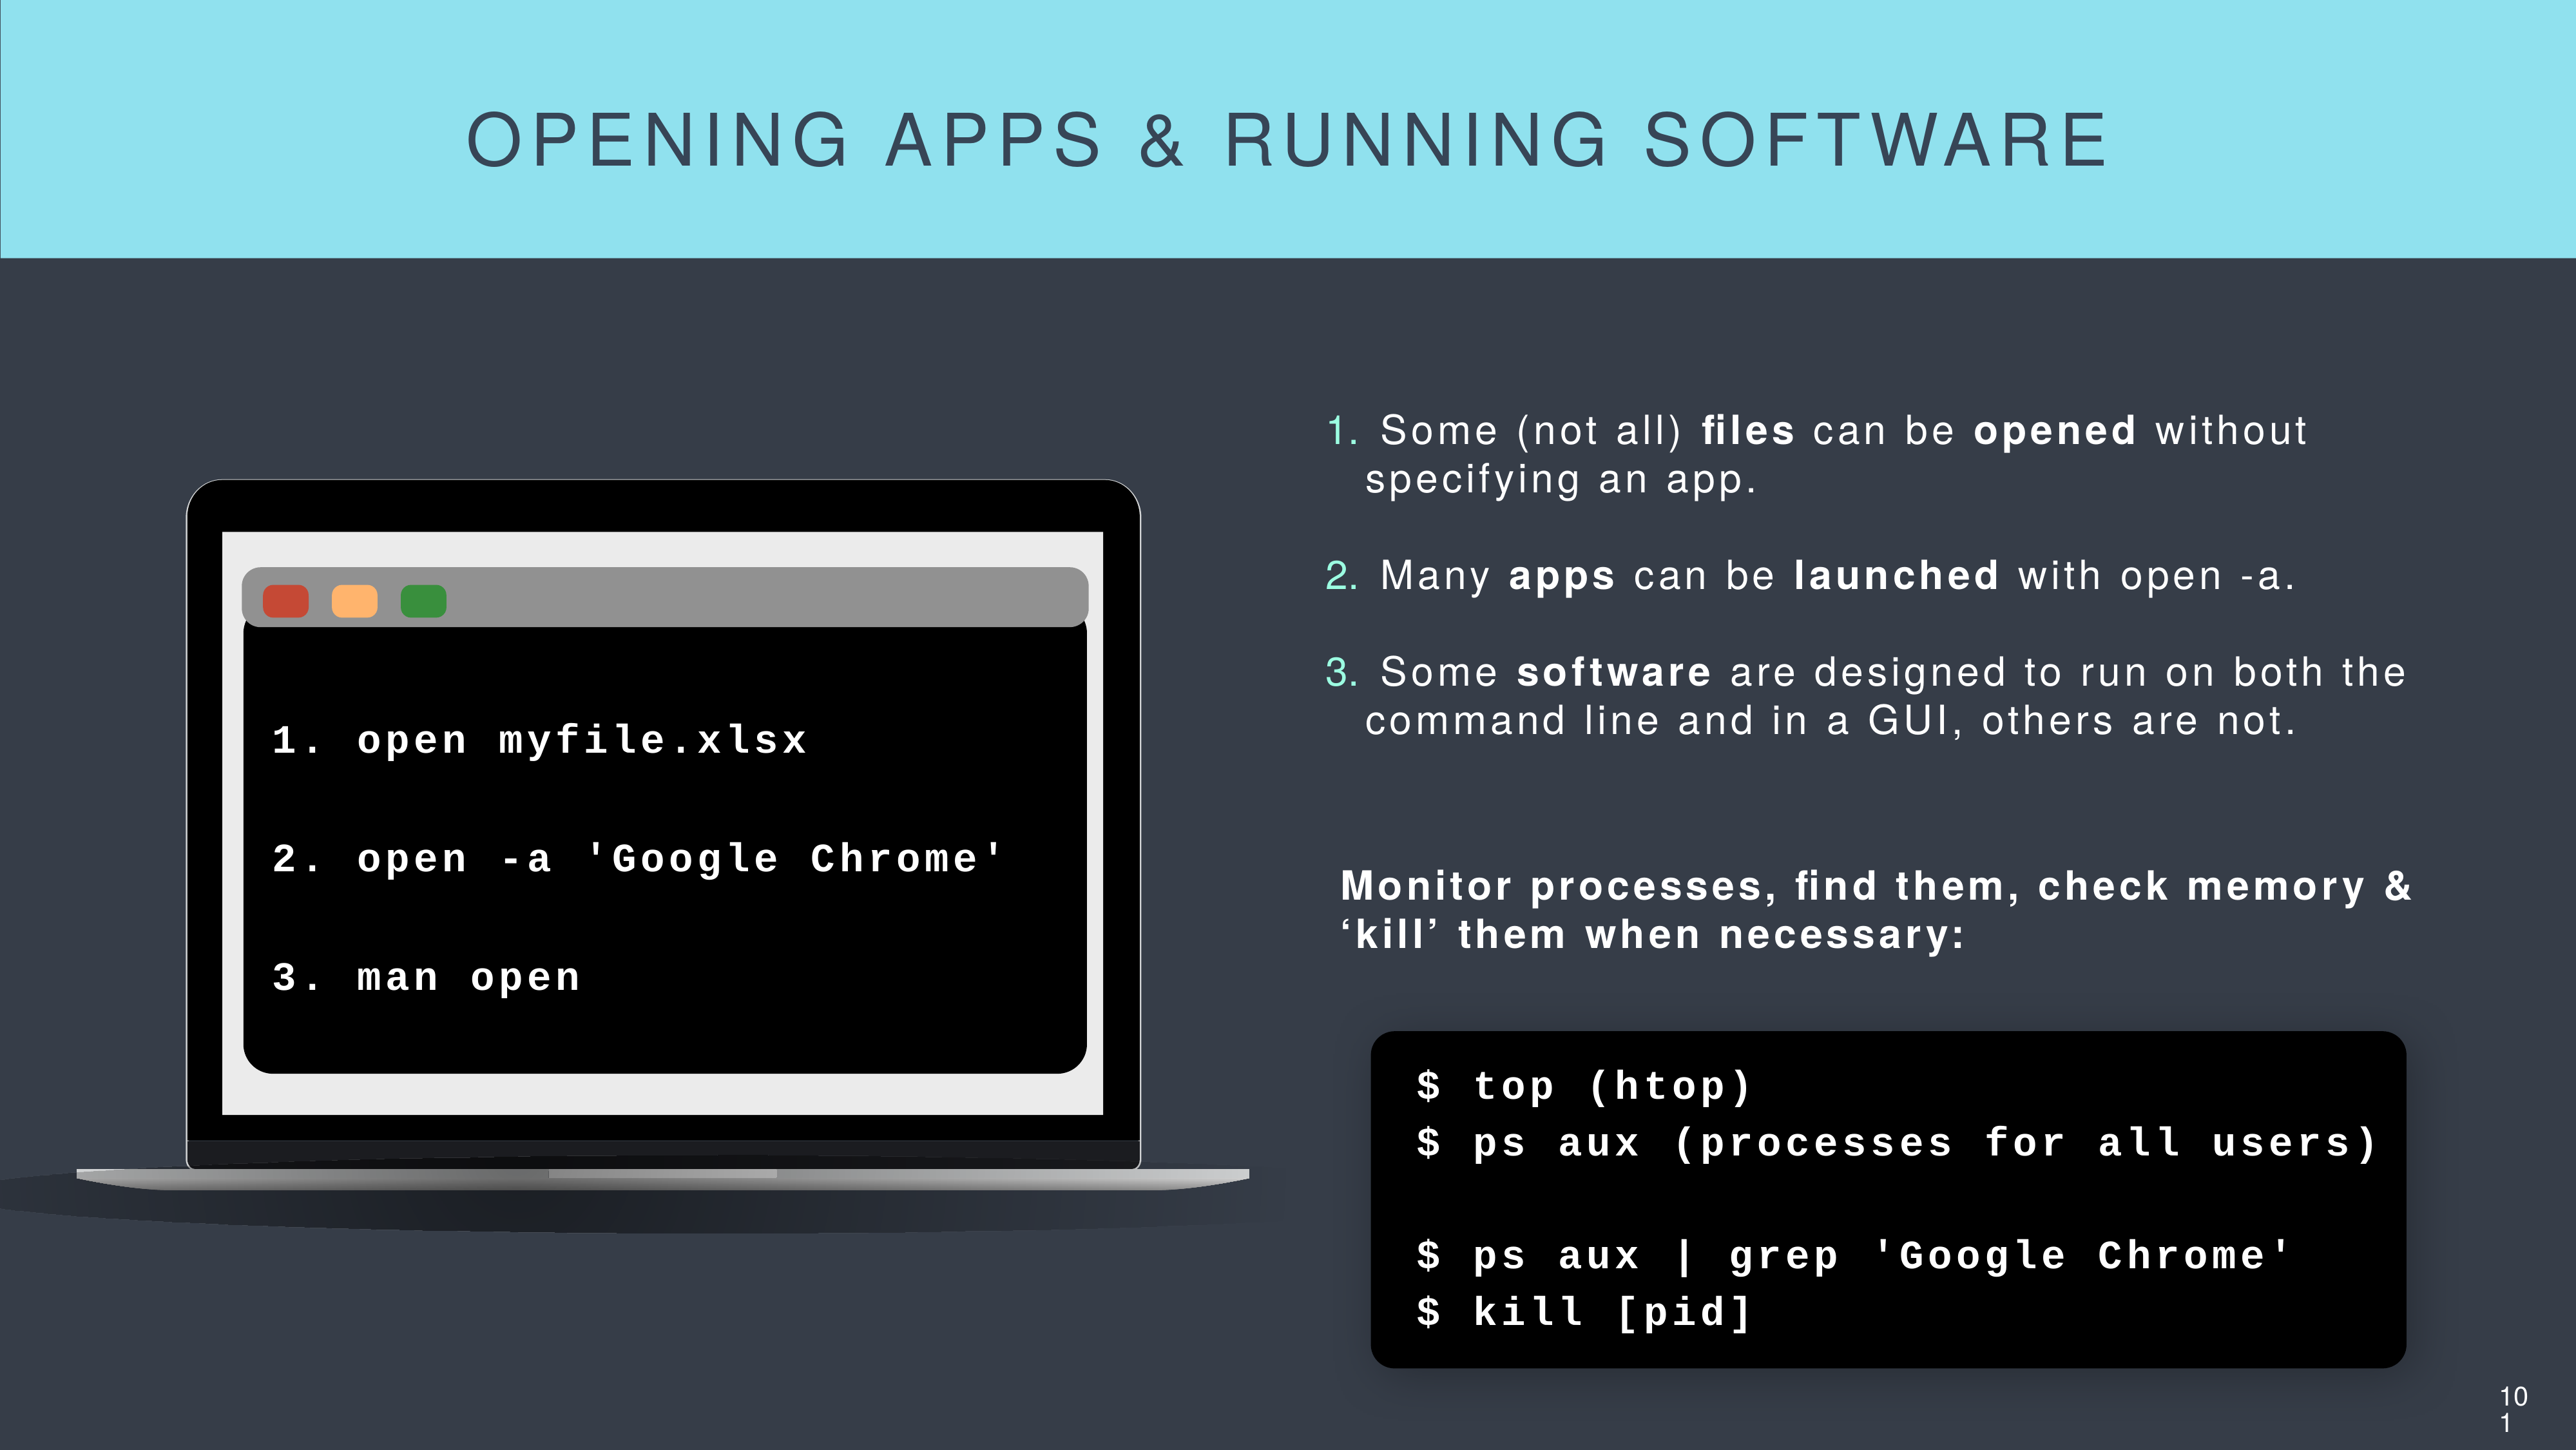

OPENING APPS & RUNNING SOFTWARE
 Some (not all) files can be opened without specifying an app.

 Many apps can be launched with open -a.

 Some software are designed to run on both the command line and in a GUI, others are not.

1. open myfile.xlsx
2. open -a 'Google Chrome'
3. man open
Monitor processes, find them, check memory & ‘kill’ them when necessary:

$ top (htop)
$ ps aux (processes for all users)

$ ps aux | grep 'Google Chrome'
$ kill [pid]
101